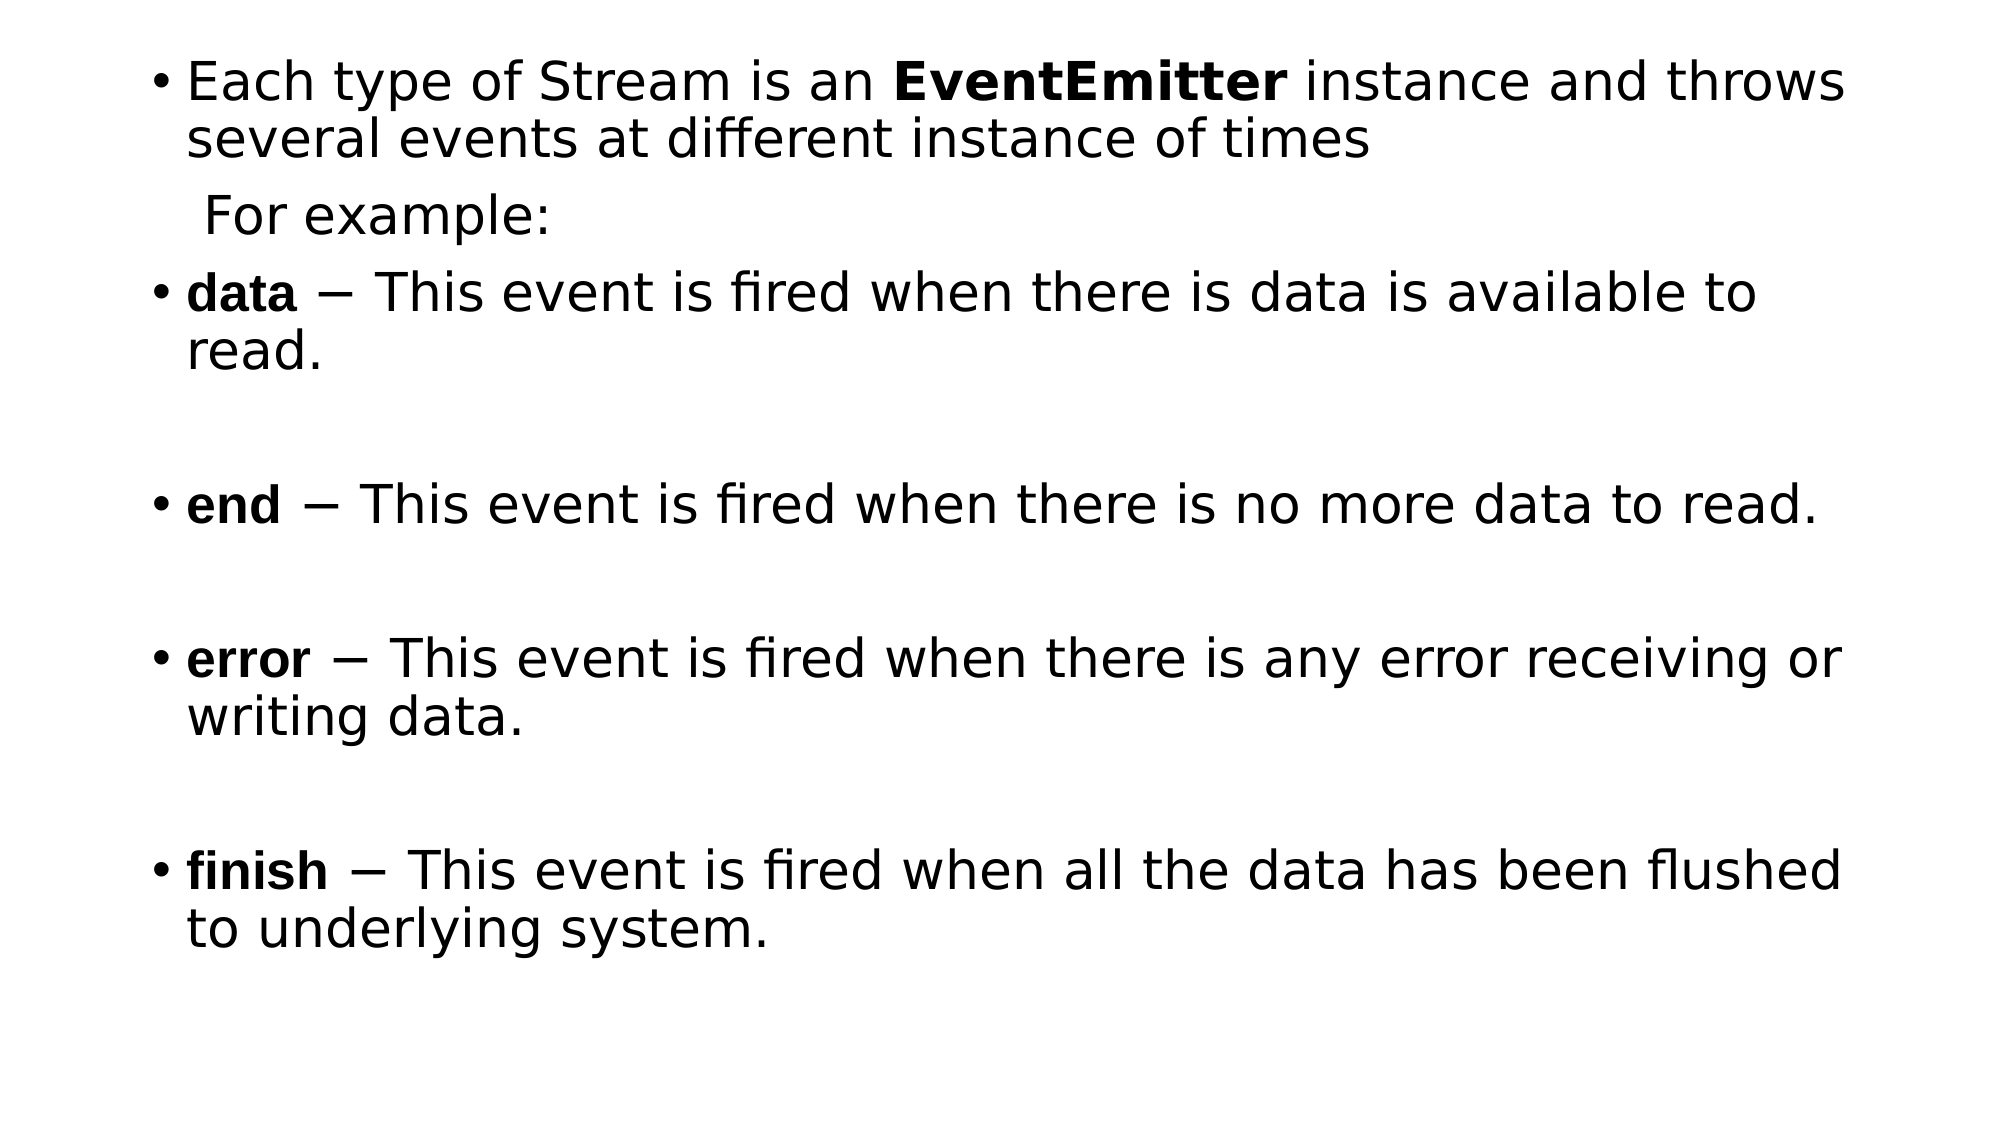

Each type of Stream is an EventEmitter instance and throws several events at different instance of times
   For example:
data − This event is fired when there is data is available to read.

end − This event is fired when there is no more data to read.

error − This event is fired when there is any error receiving or writing data.

finish − This event is fired when all the data has been flushed to underlying system.